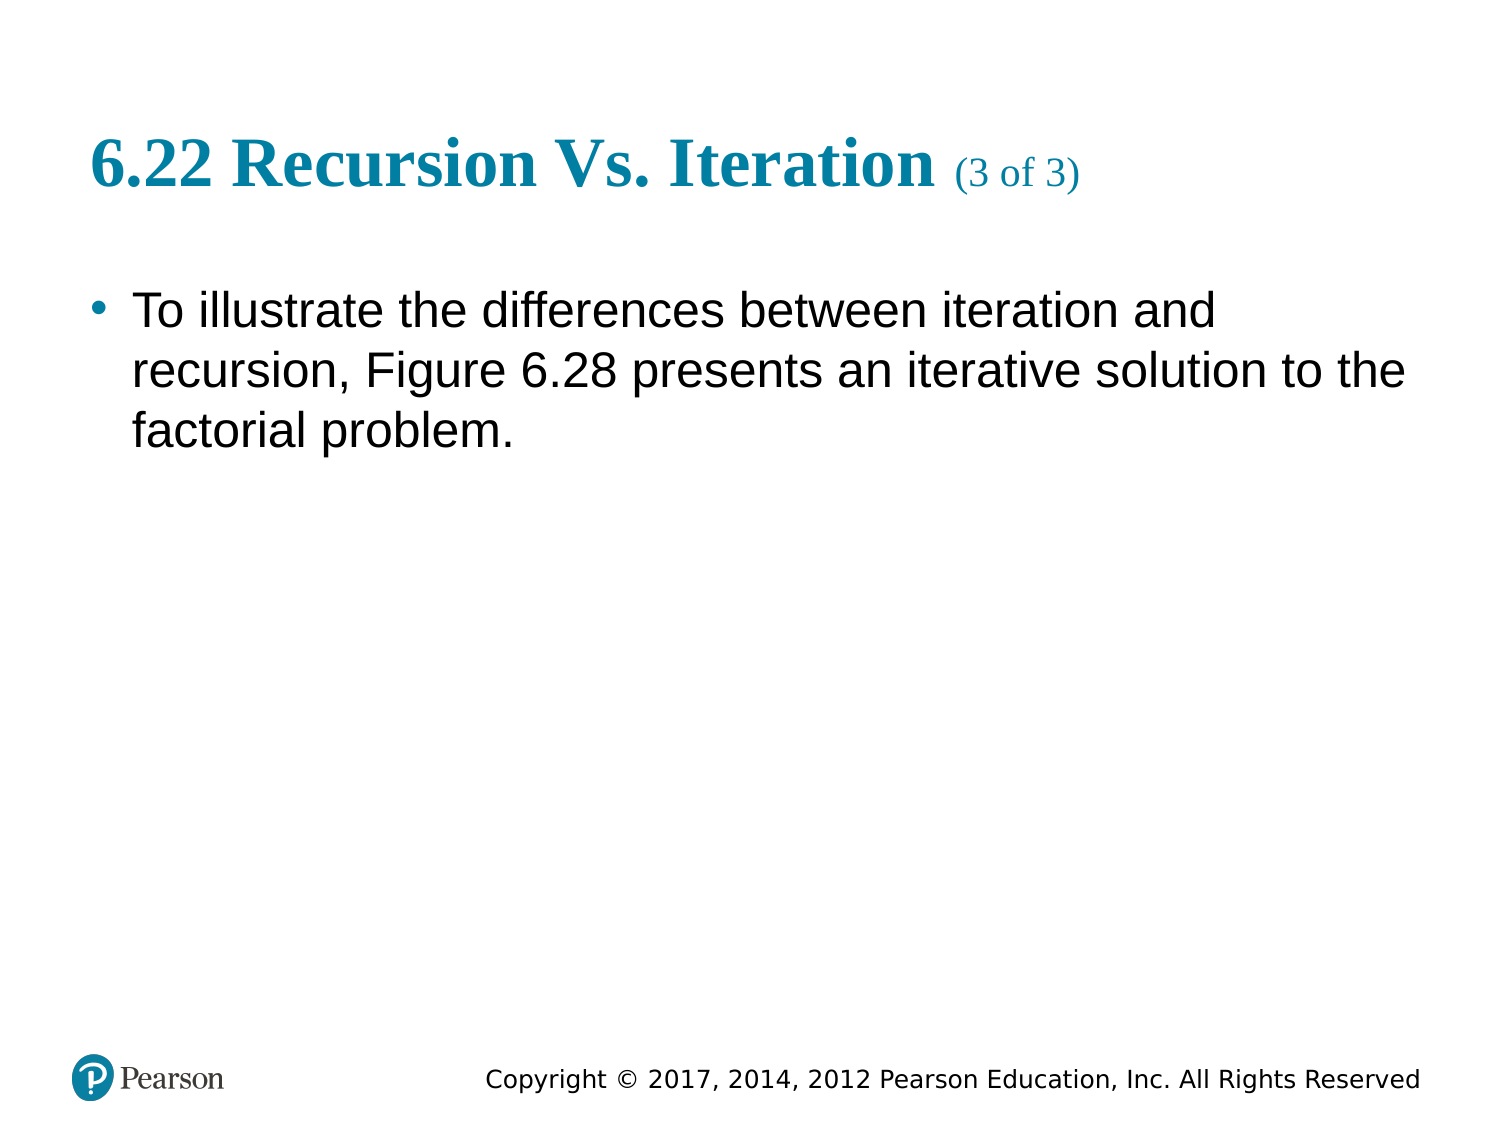

# 6.22 Recursion Vs. Iteration (3 of 3)
To illustrate the differences between iteration and recursion, Figure 6.28 presents an iterative solution to the factorial problem.